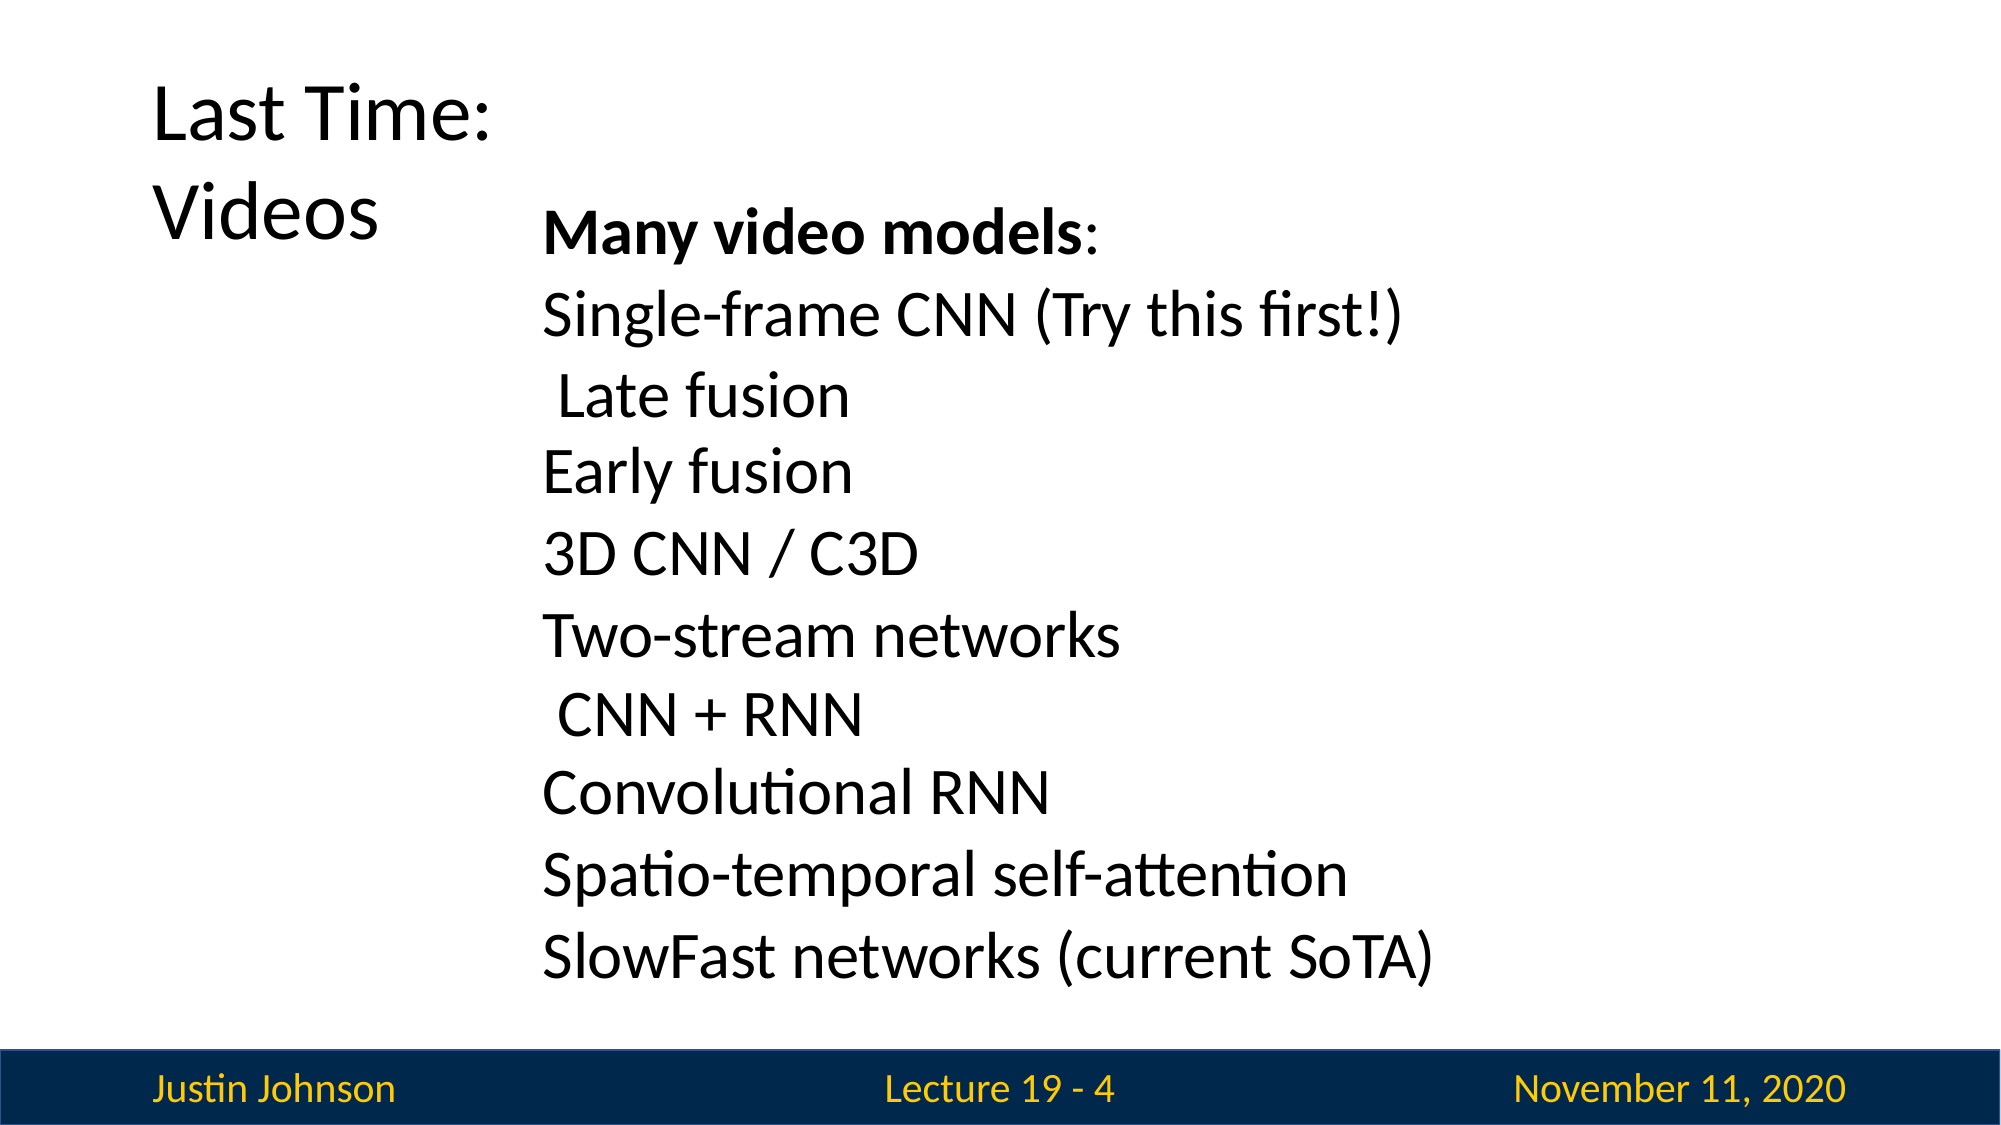

# Last Time: Videos
Many video models:
Single-frame CNN (Try this first!)  Late fusion
Early fusion
3D CNN / C3D
Two-stream networks  CNN + RNN
Convolutional RNN
Spatio-temporal self-attention  SlowFast networks (current SoTA)
Justin Johnson
November 11, 2020
Lecture 19 - 4